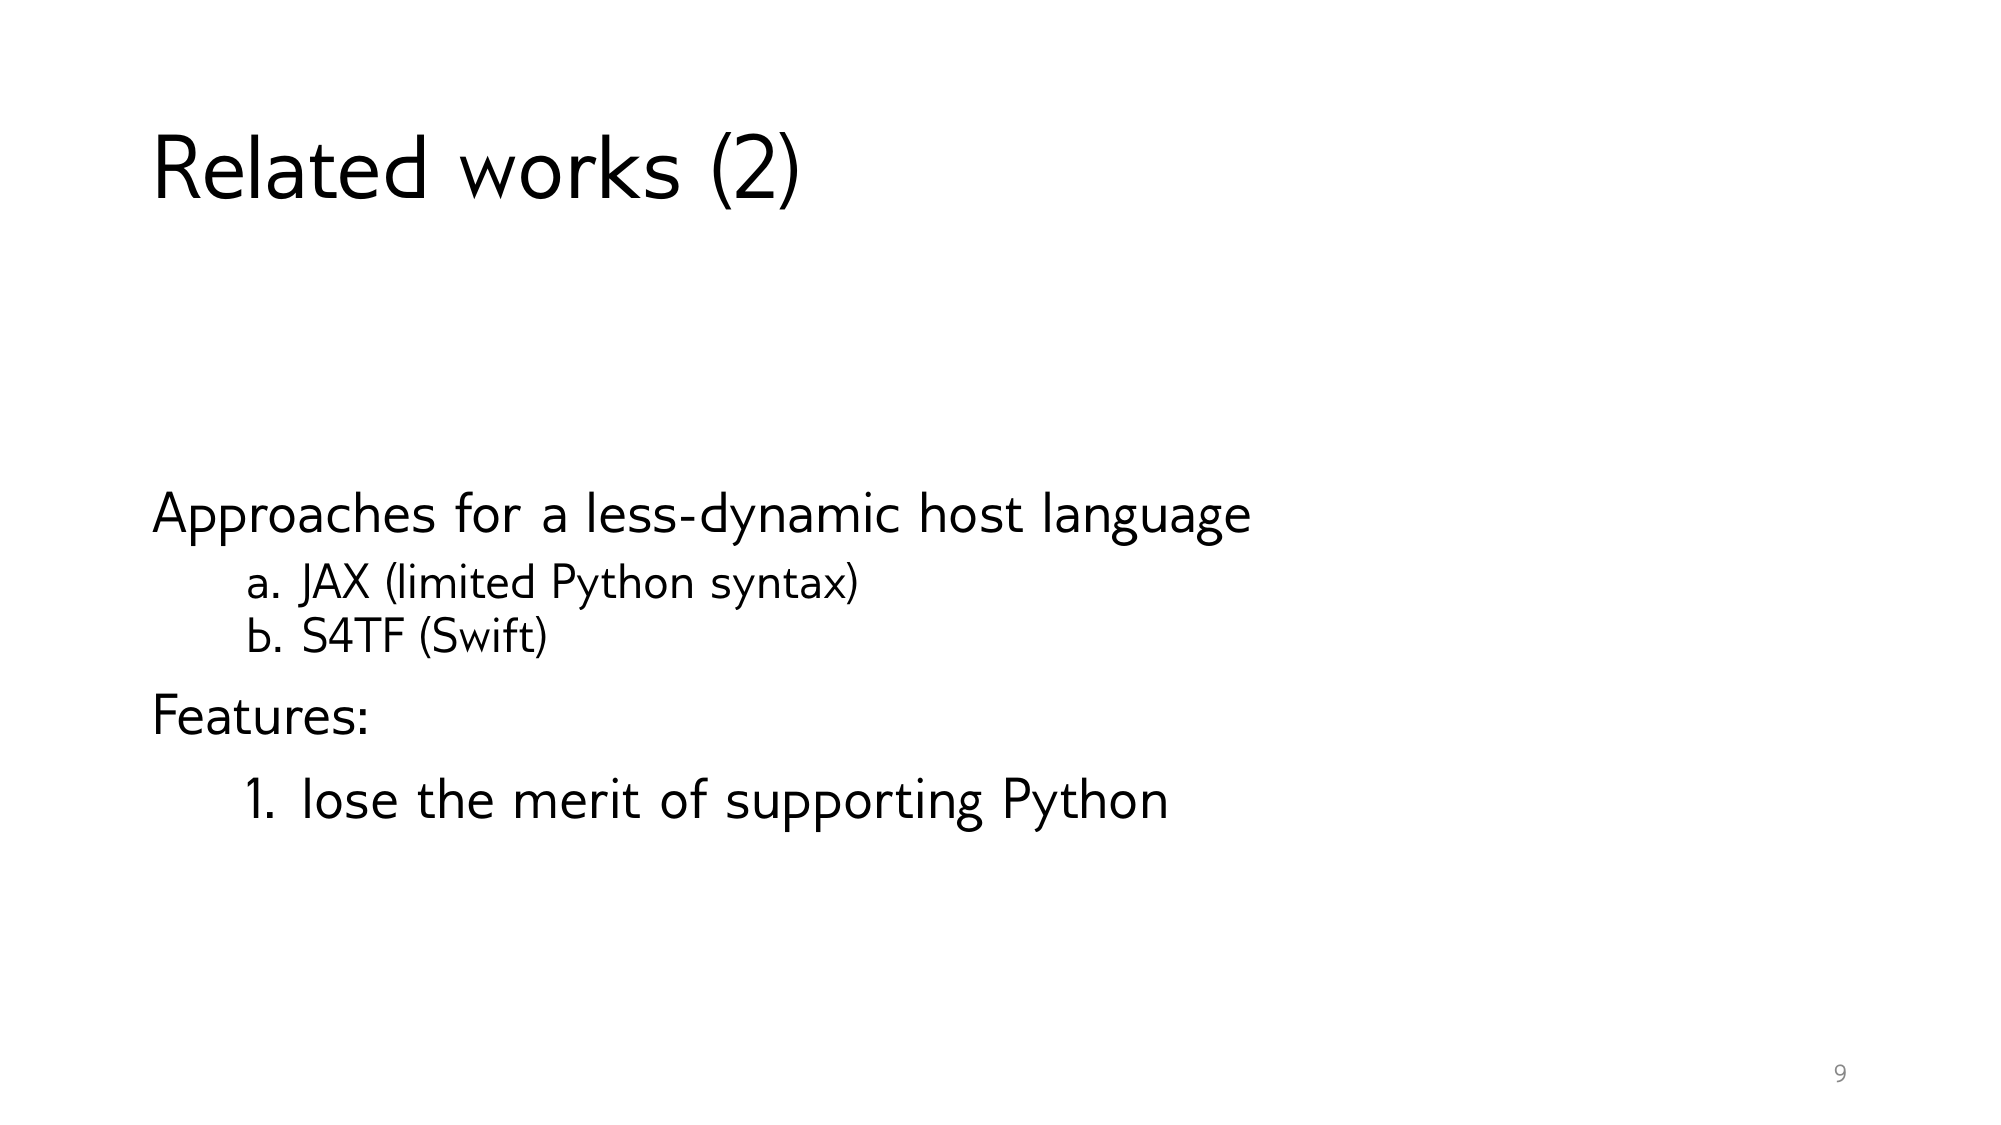

# Related works (2)
Approaches for a less-dynamic host language
JAX (limited Python syntax)
S4TF (Swift)
Features:
lose the merit of supporting Python
9